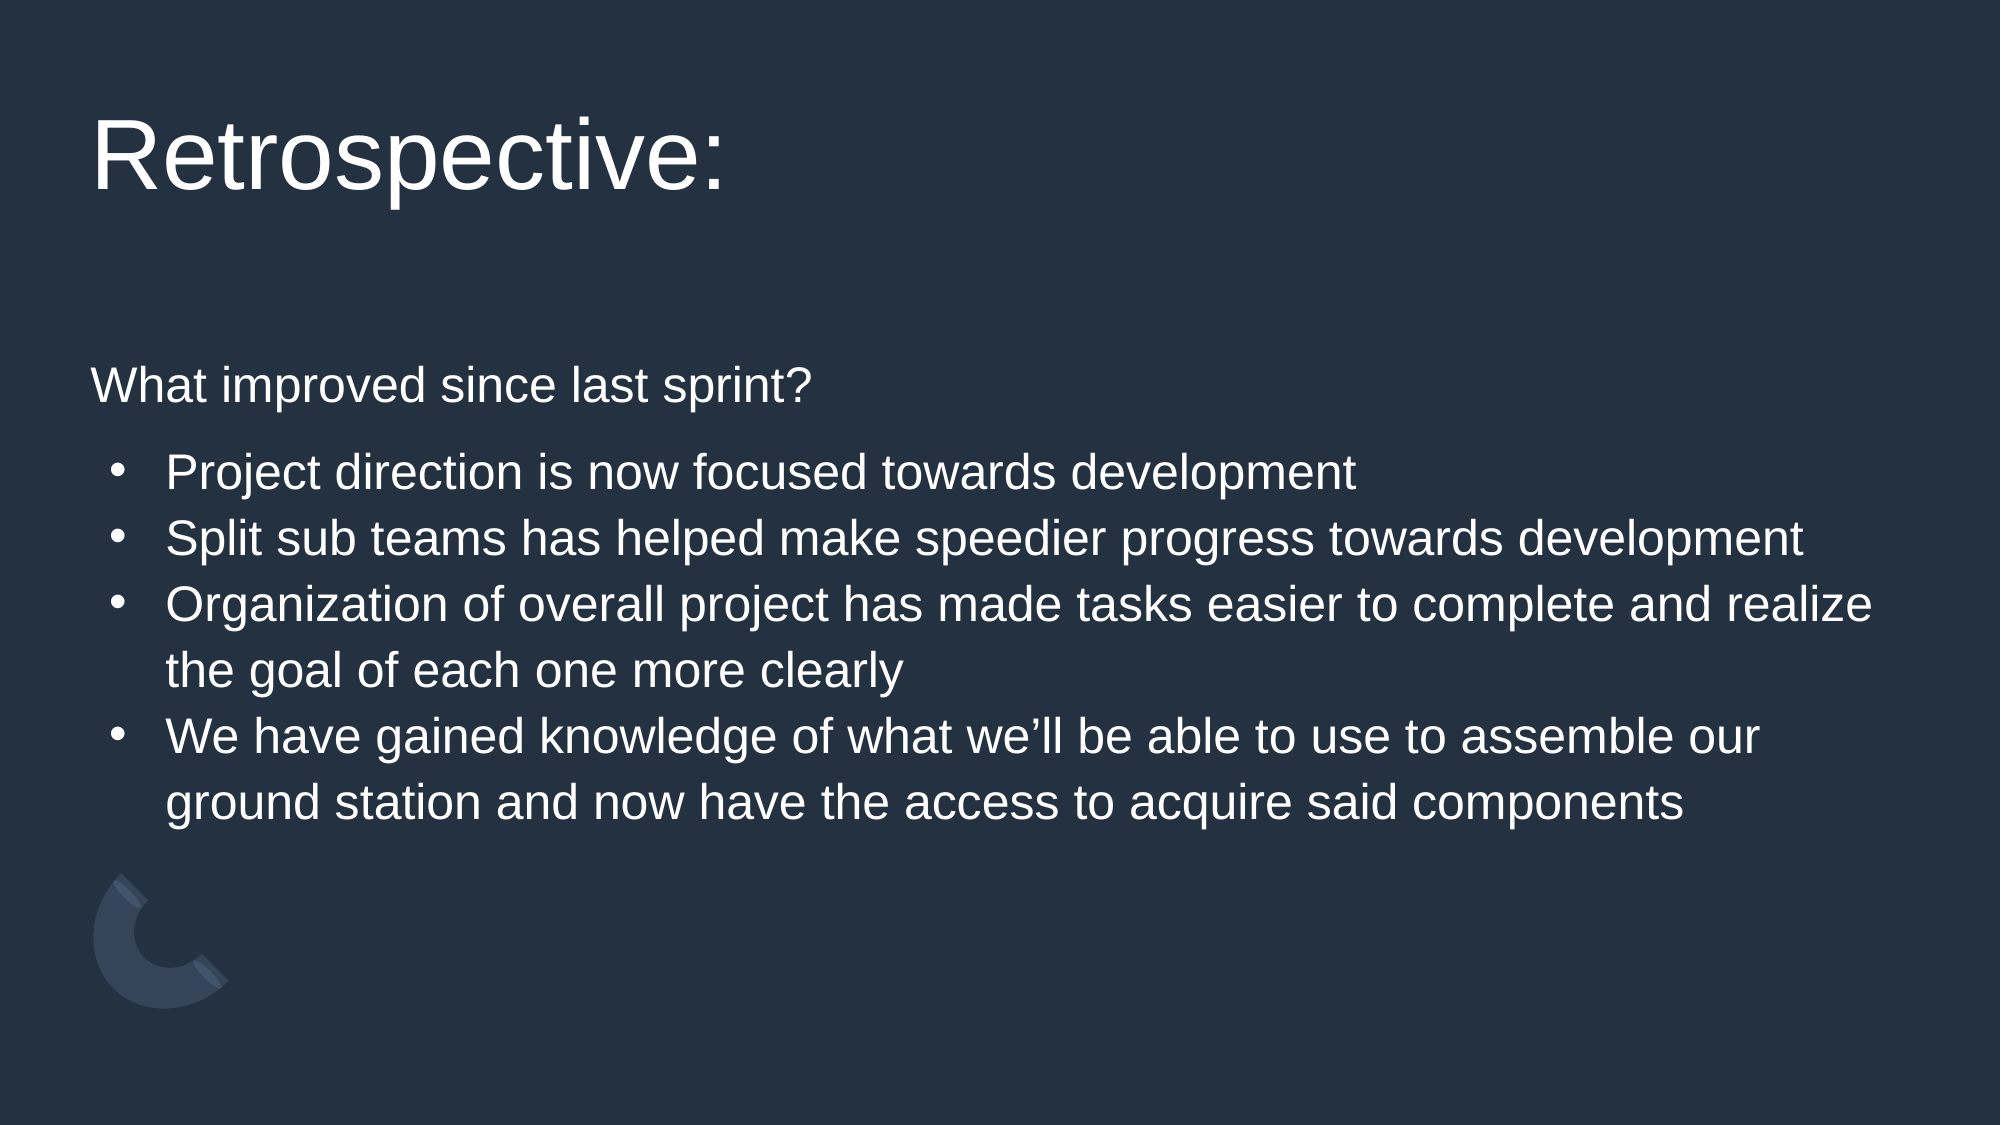

# Retrospective:
What improved since last sprint?
Project direction is now focused towards development
Split sub teams has helped make speedier progress towards development
Organization of overall project has made tasks easier to complete and realize the goal of each one more clearly
We have gained knowledge of what we’ll be able to use to assemble our ground station and now have the access to acquire said components